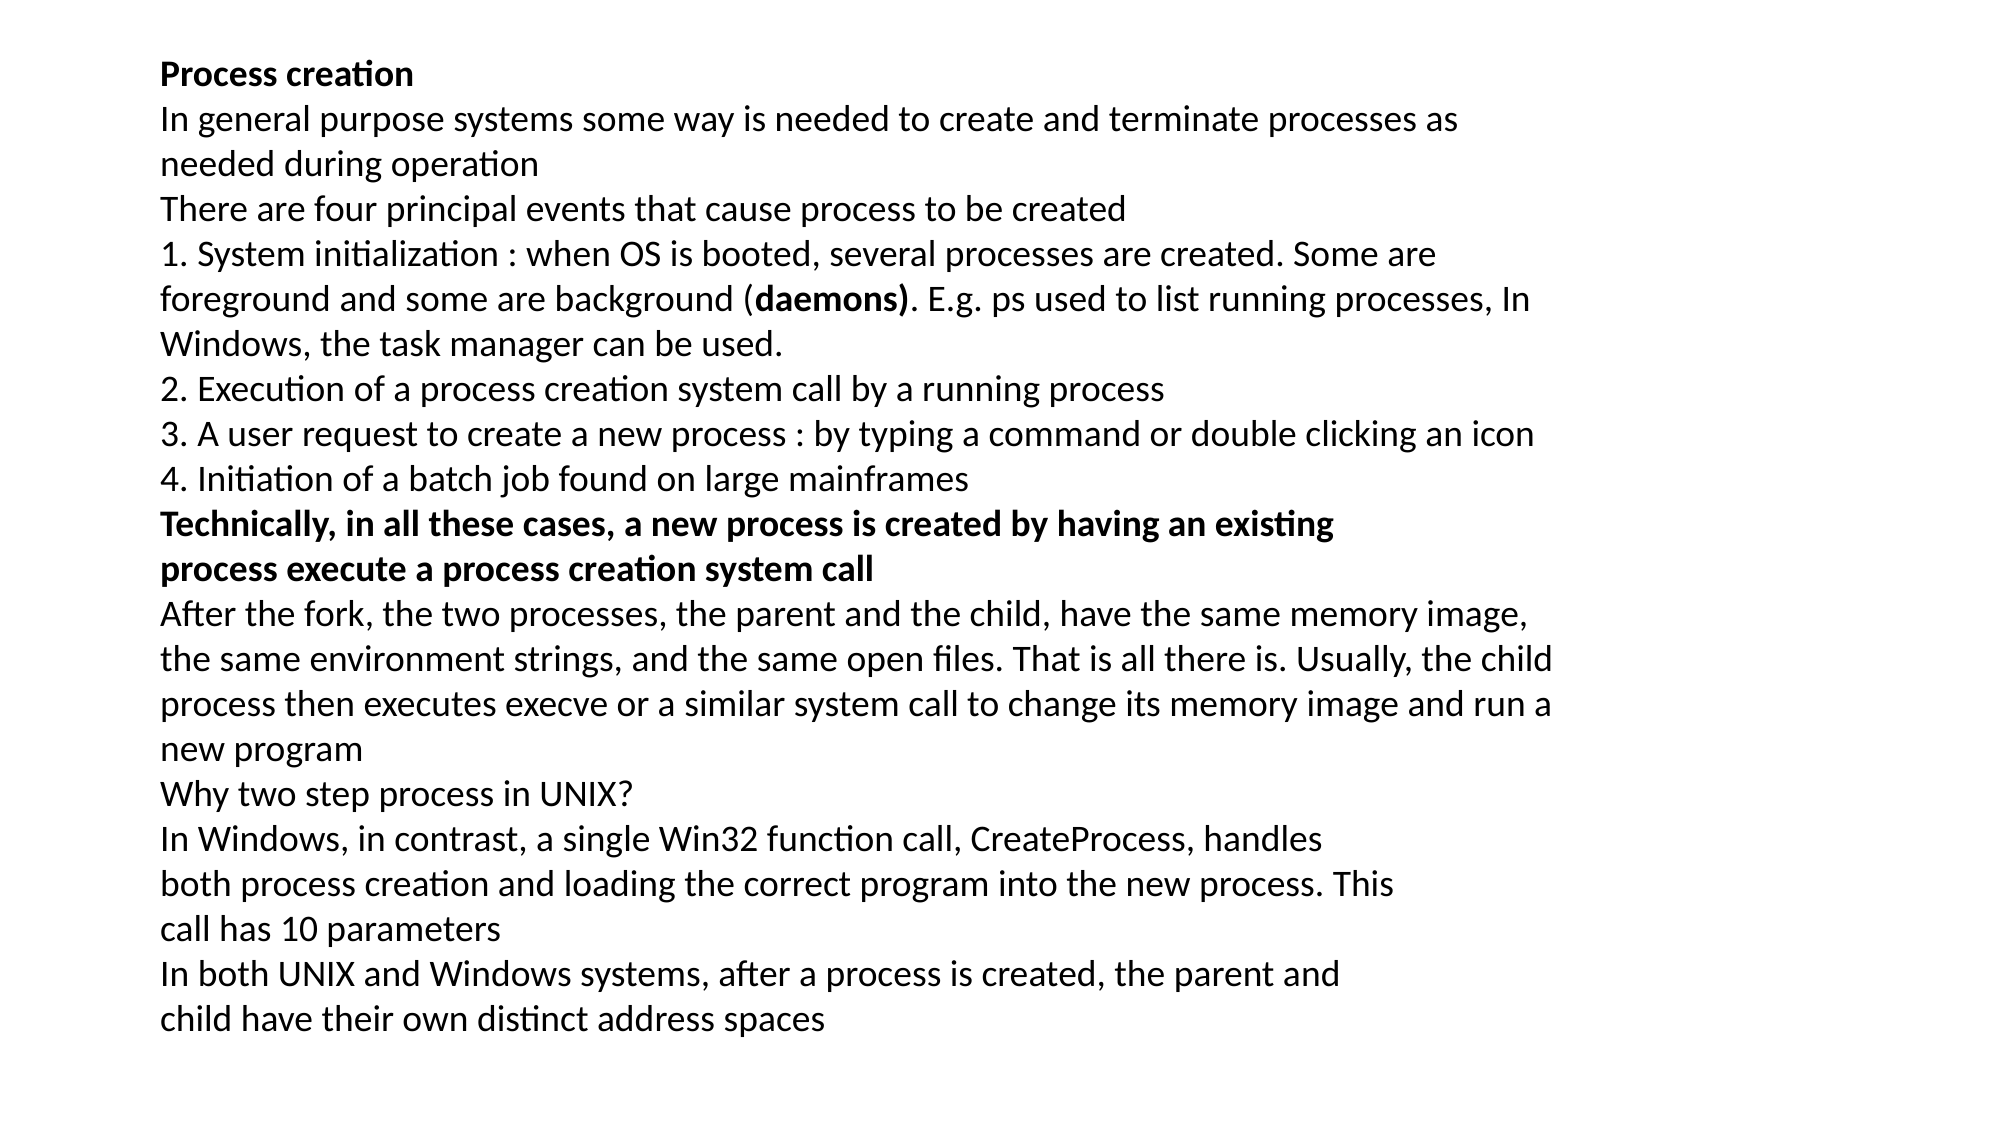

Process creation
In general purpose systems some way is needed to create and terminate processes as needed during operation
There are four principal events that cause process to be created
1. System initialization : when OS is booted, several processes are created. Some are foreground and some are background (daemons). E.g. ps used to list running processes, In Windows, the task manager can be used.
2. Execution of a process creation system call by a running process
3. A user request to create a new process : by typing a command or double clicking an icon
4. Initiation of a batch job found on large mainframes
Technically, in all these cases, a new process is created by having an existing
process execute a process creation system call
After the fork, the two processes, the parent and the child, have the same memory image, the same environment strings, and the same open files. That is all there is. Usually, the child process then executes execve or a similar system call to change its memory image and run a new program
Why two step process in UNIX?
In Windows, in contrast, a single Win32 function call, CreateProcess, handles
both process creation and loading the correct program into the new process. This
call has 10 parameters
In both UNIX and Windows systems, after a process is created, the parent and
child have their own distinct address spaces